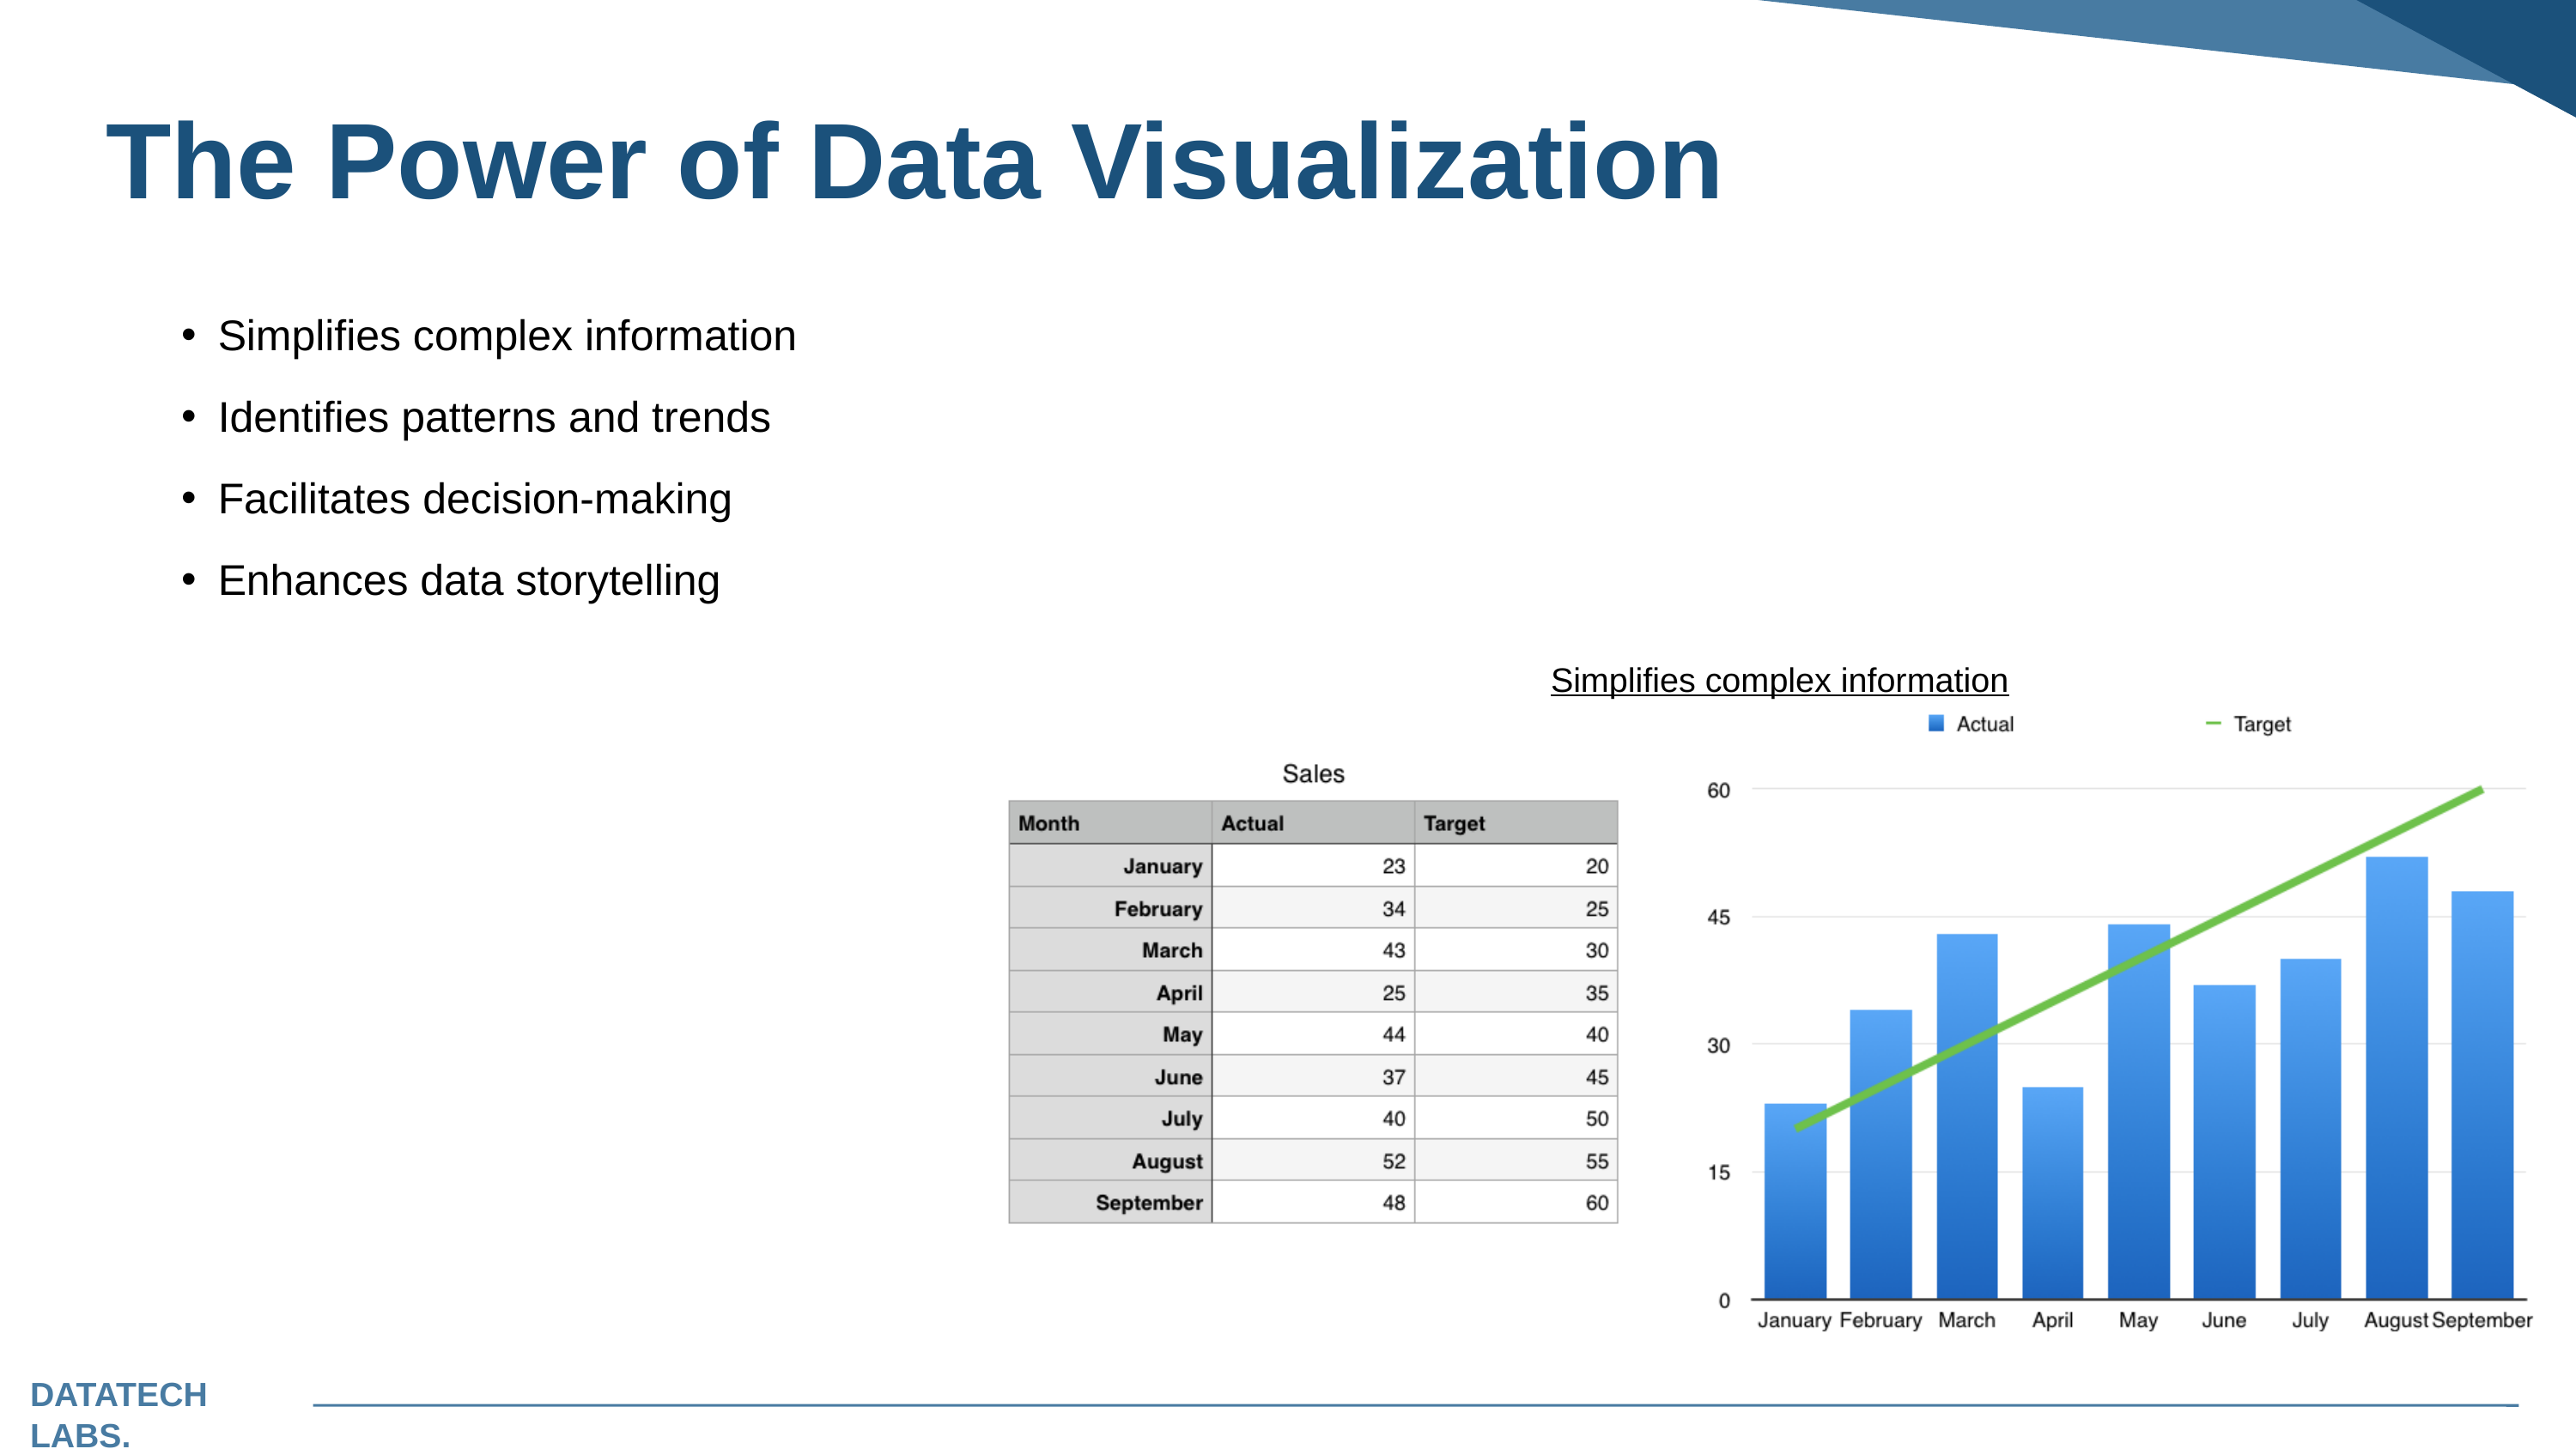

The Power of Data Visualization
Simplifies complex information
Identifies patterns and trends
Facilitates decision-making
Enhances data storytelling
Simplifies complex information

DATATECH LABS.